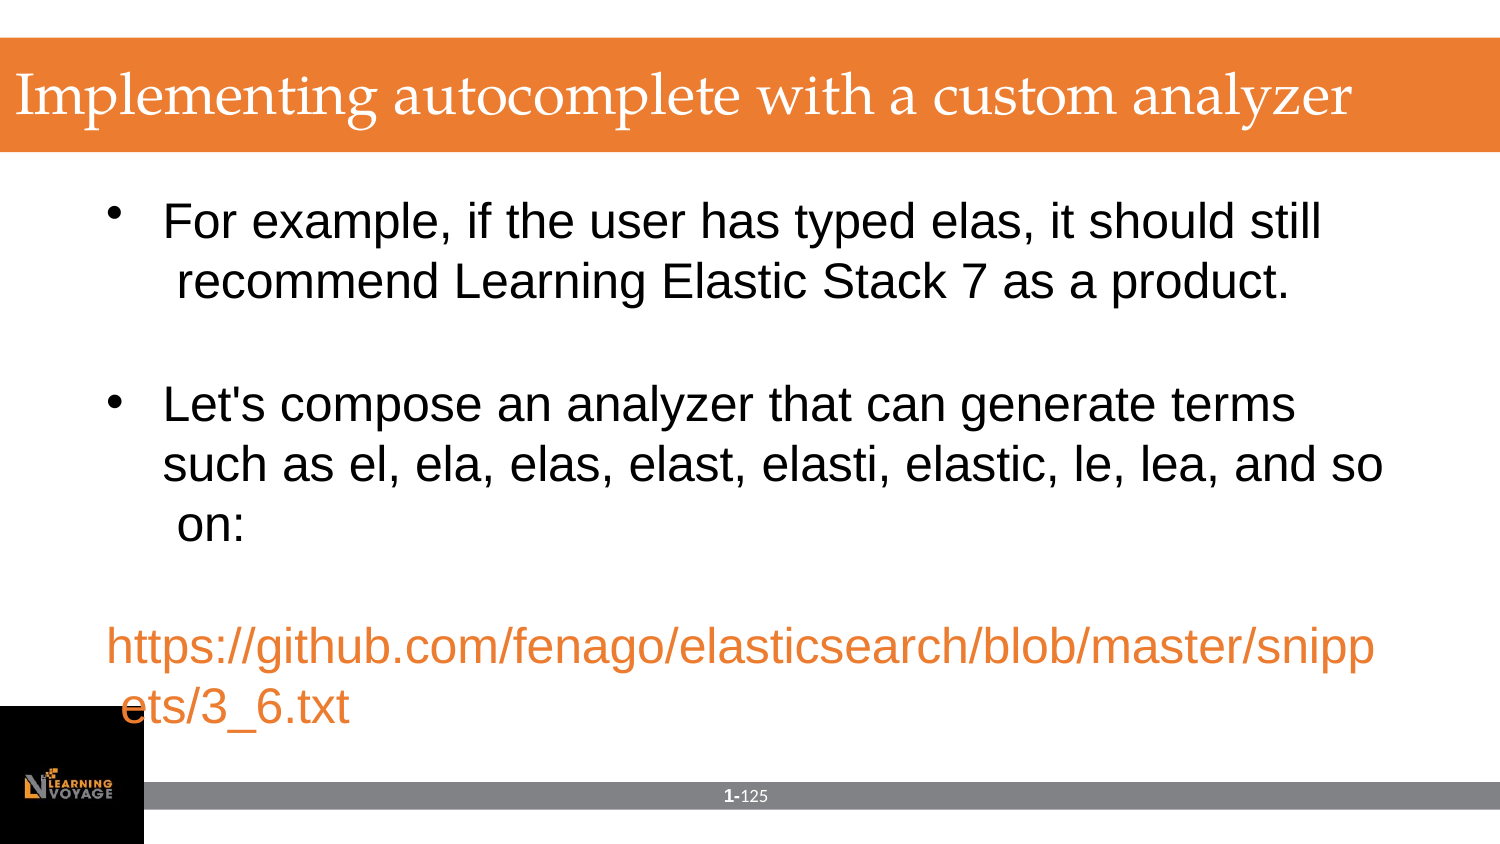

# Implementing autocomplete with a custom analyzer
For example, if the user has typed elas, it should still  recommend Learning Elastic Stack 7 as a product.

Let's compose an analyzer that can generate terms  such as el, ela, elas, elast, elasti, elastic, le, lea, and so  on:

https://github.com/fenago/elasticsearch/blob/master/snipp  ets/3_6.txt
1-125